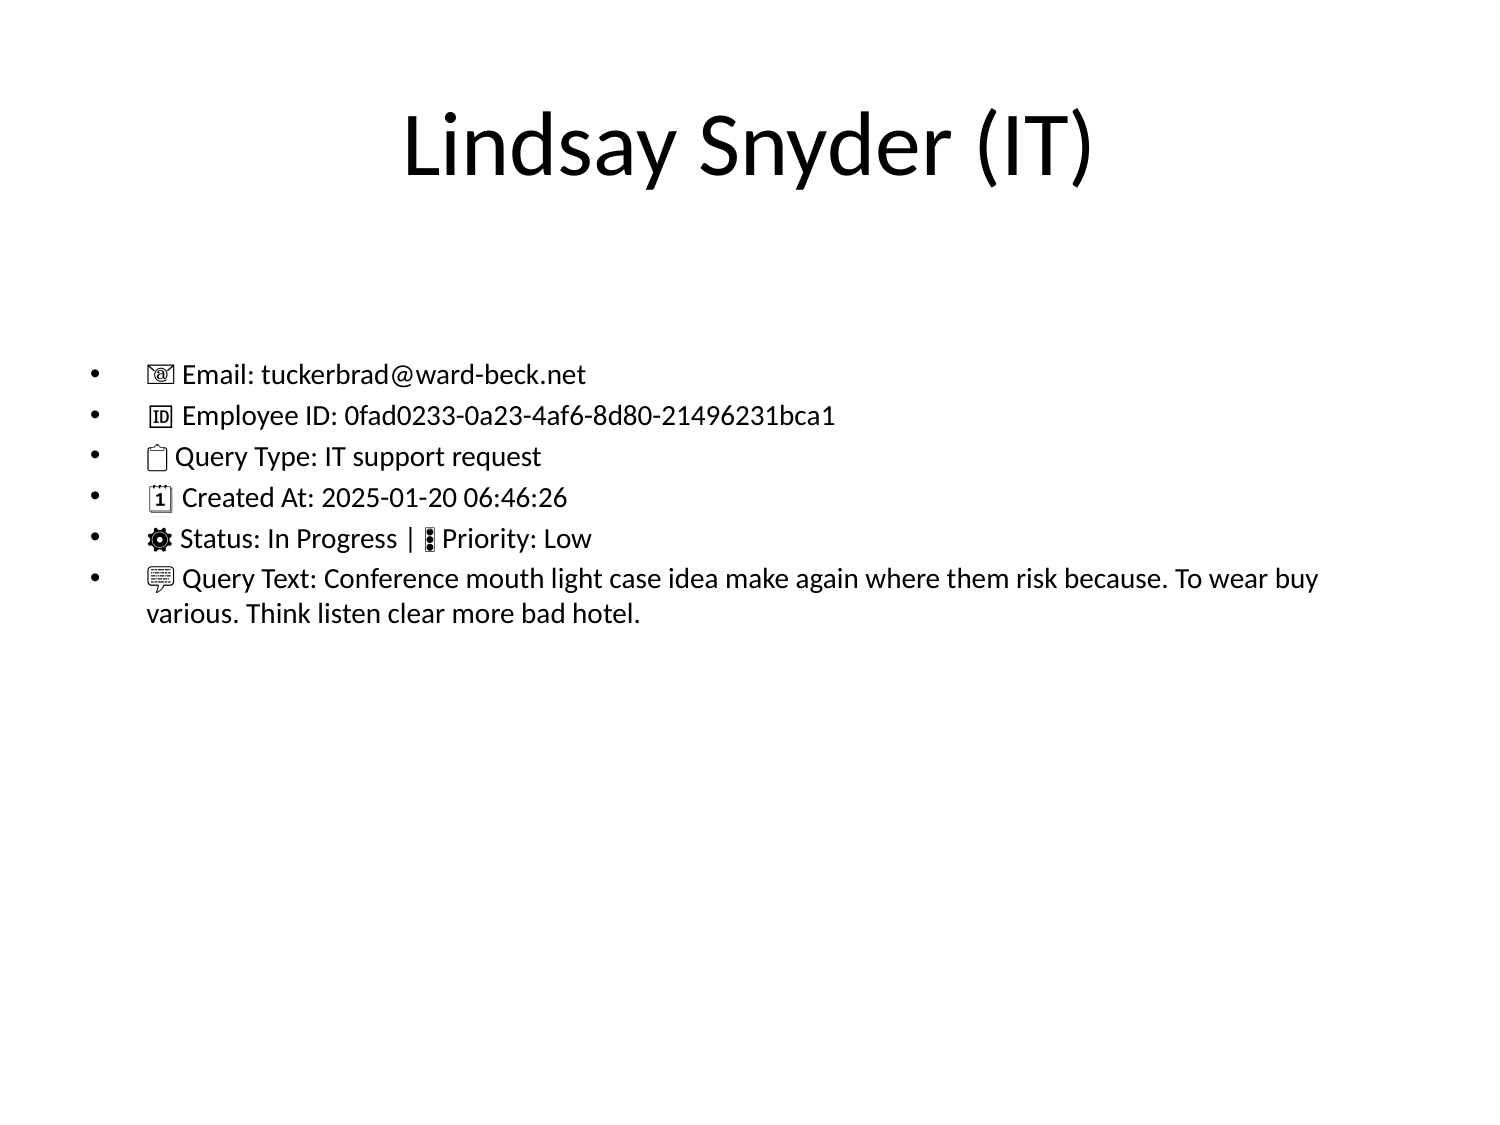

# Lindsay Snyder (IT)

📧 Email: tuckerbrad@ward-beck.net
🆔 Employee ID: 0fad0233-0a23-4af6-8d80-21496231bca1
📋 Query Type: IT support request
🗓 Created At: 2025-01-20 06:46:26
⚙ Status: In Progress | 🚦 Priority: Low
💬 Query Text: Conference mouth light case idea make again where them risk because. To wear buy various. Think listen clear more bad hotel.